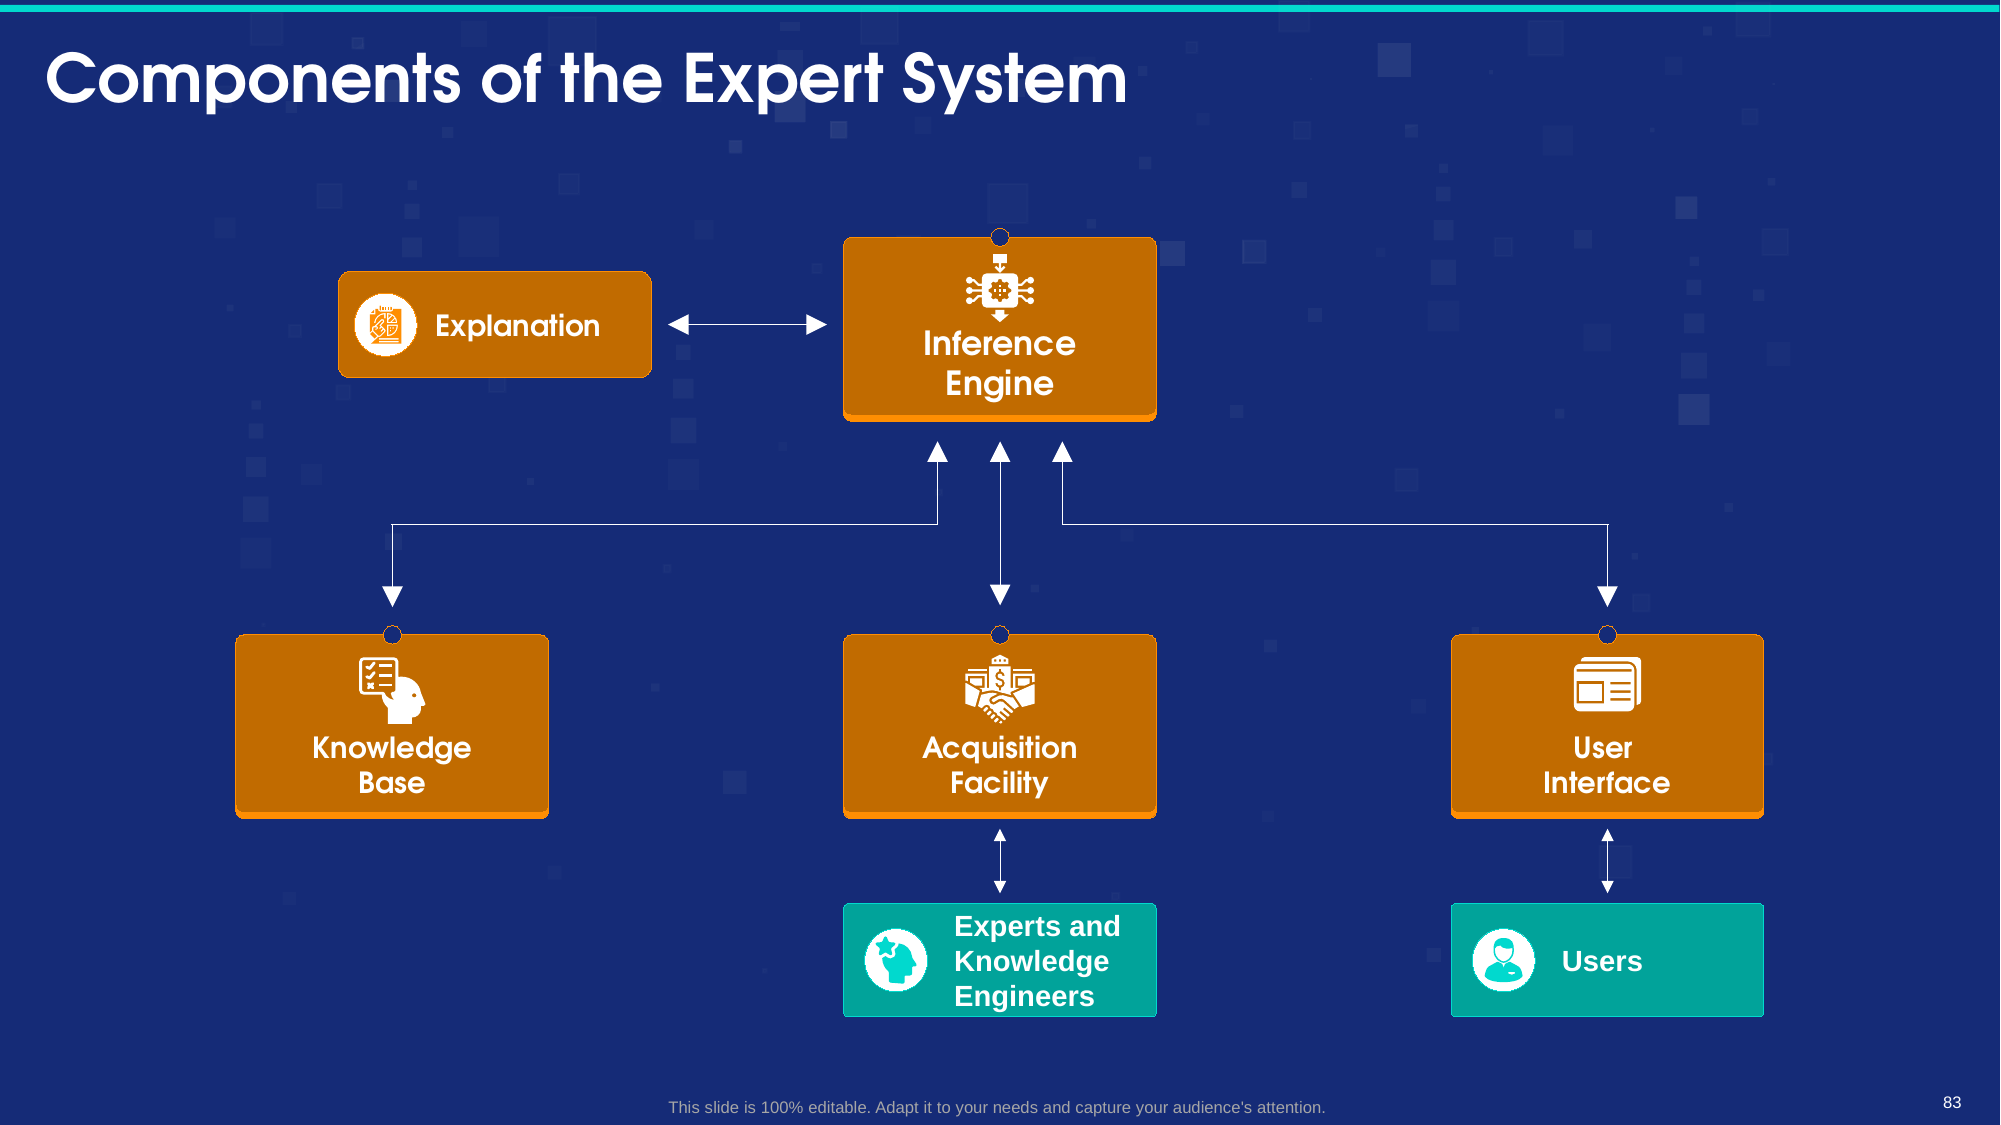

# Components of the Expert System

Inference Engine

Explanation

Acquisition Facility
User
Interface
Knowledge
Base
Experts and Knowledge Engineers

Users

This slide is 100% editable. Adapt it to your needs and capture your audience's attention.
83